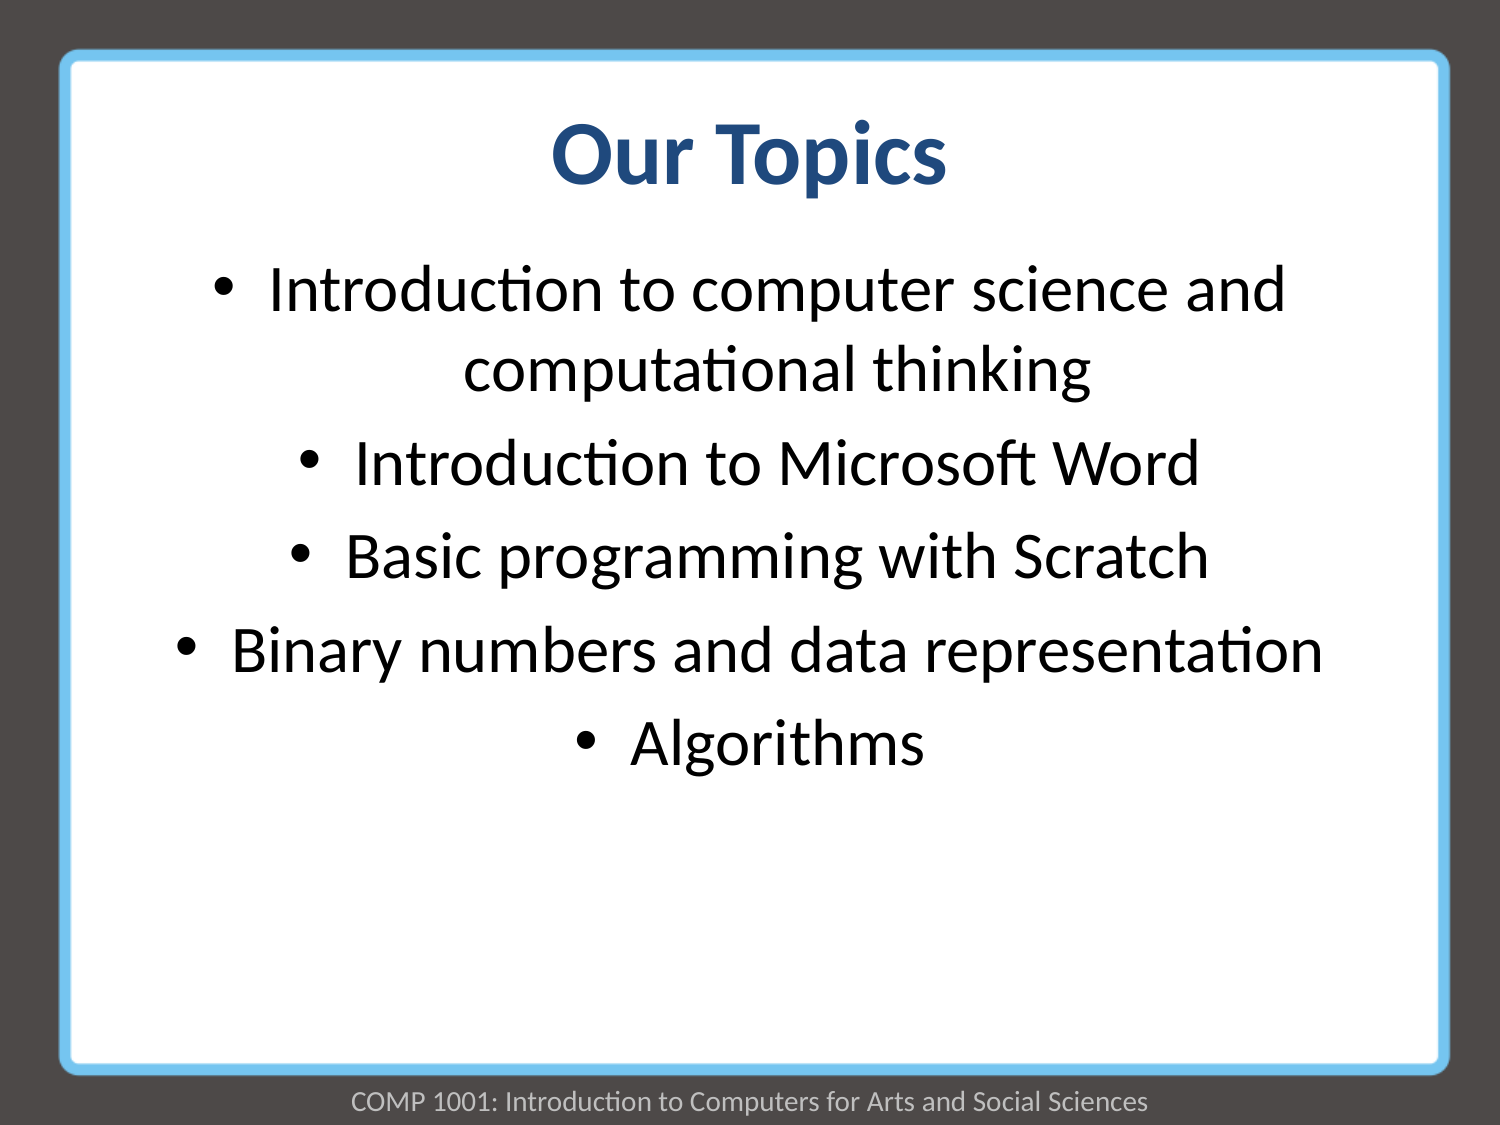

# Our Topics
Introduction to computer science and computational thinking
Introduction to Microsoft Word
Basic programming with Scratch
Binary numbers and data representation
Algorithms